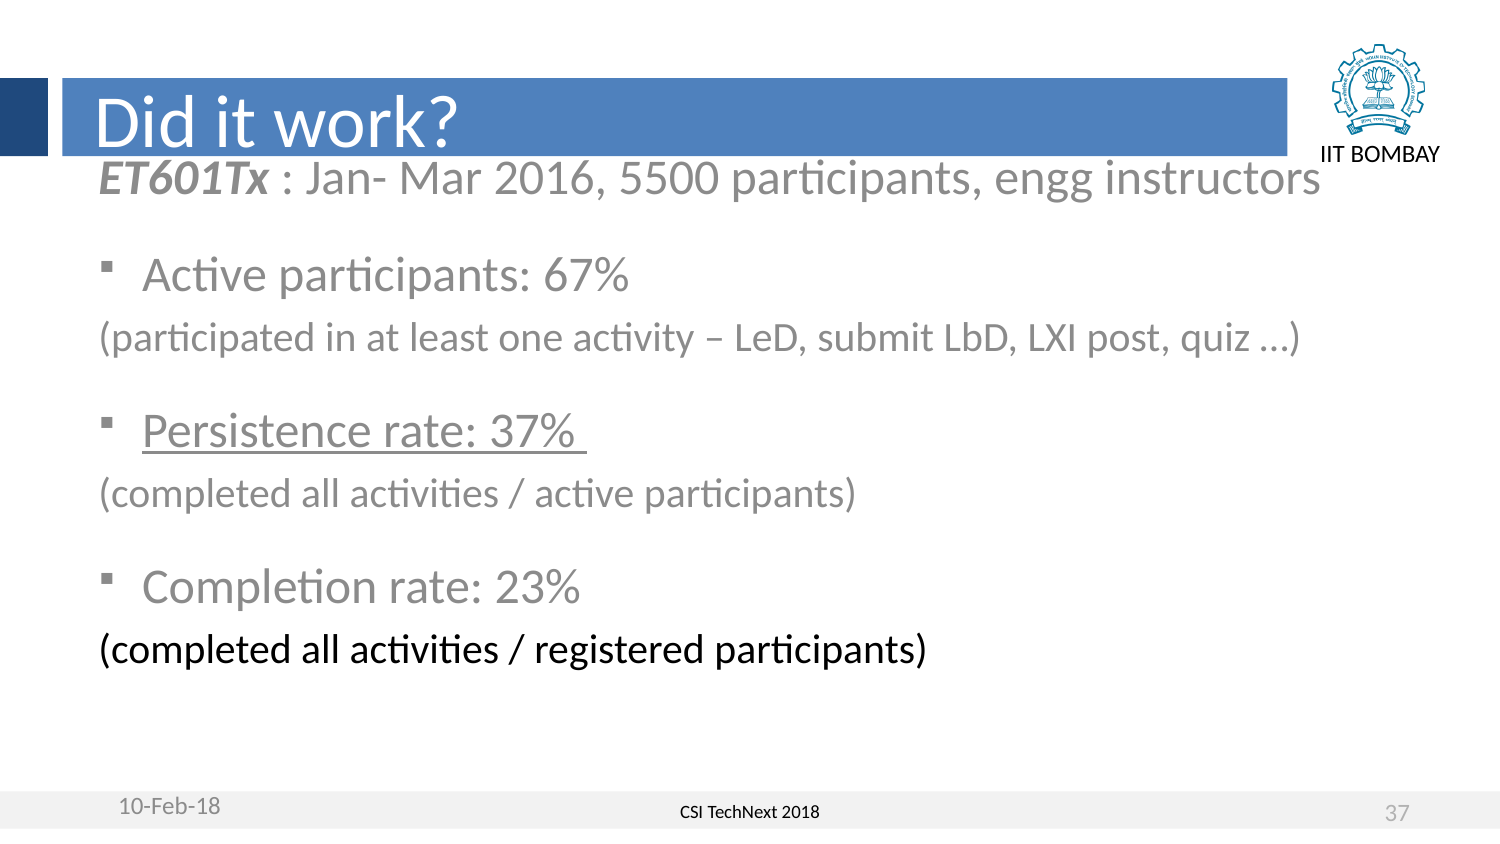

Did it work?
ET601Tx : Jan- Mar 2016, 5500 participants, engg instructors
Active participants: 67%
(participated in at least one activity – LeD, submit LbD, LXI post, quiz …)
Persistence rate: 37%
(completed all activities / active participants)
Completion rate: 23%
(completed all activities / registered participants)

10-Feb-18
37